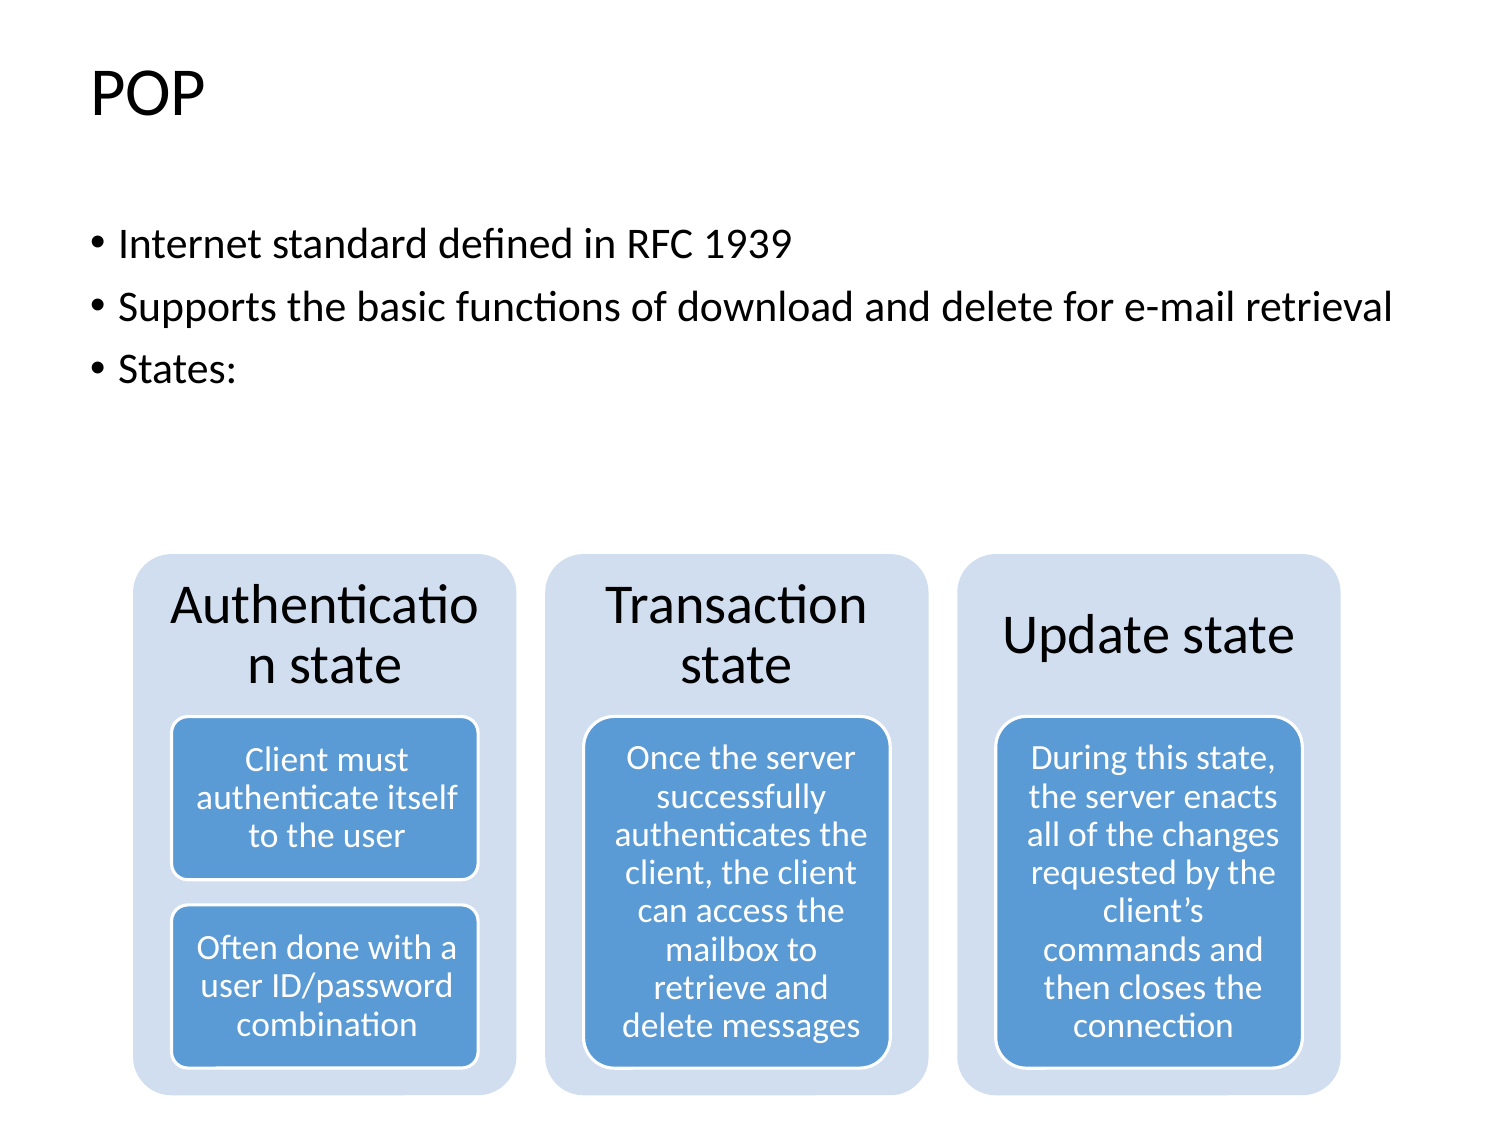

# POP
Internet standard defined in RFC 1939
Supports the basic functions of download and delete for e-mail retrieval
States:
Authentication state
Client must authenticate itself to the user
Often done with a user ID/password combination
Transaction state
Once the server successfully authenticates the client, the client can access the mailbox to retrieve and delete messages
Update state
During this state, the server enacts all of the changes requested by the client’s commands and then closes the connection